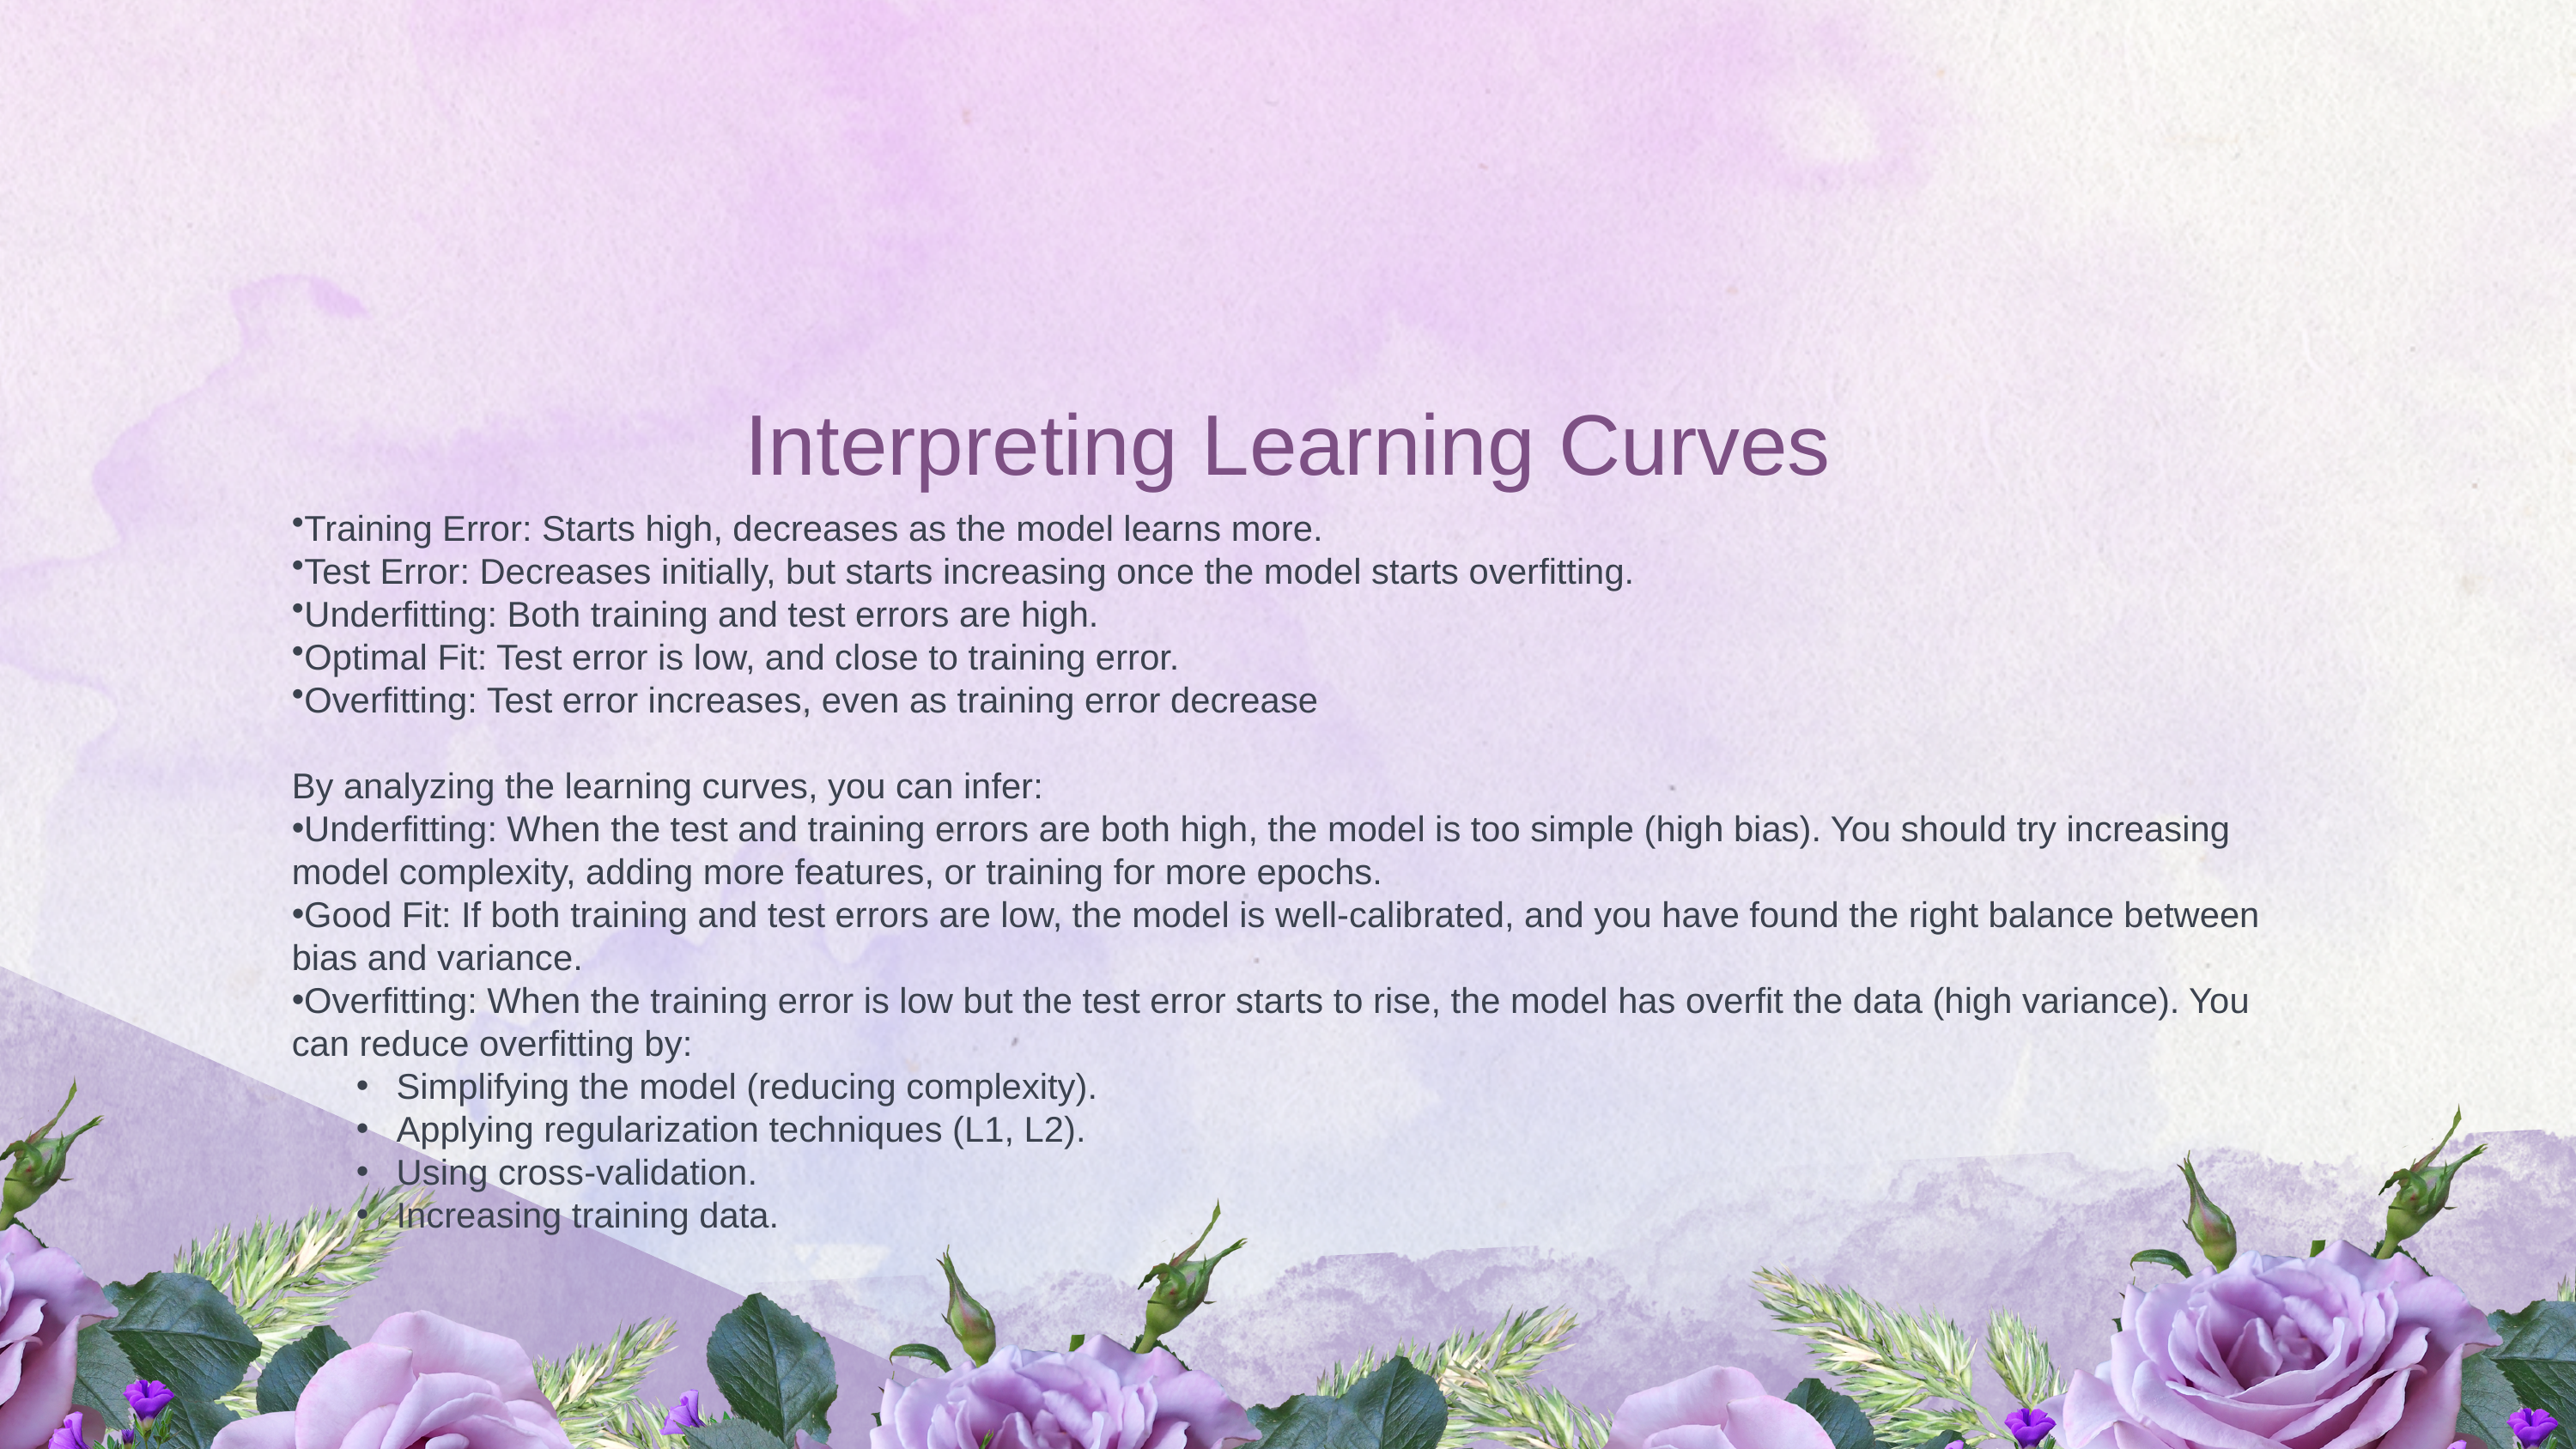

Interpreting Learning Curves
Training Error: Starts high, decreases as the model learns more.
Test Error: Decreases initially, but starts increasing once the model starts overfitting.
Underfitting: Both training and test errors are high.
Optimal Fit: Test error is low, and close to training error.
Overfitting: Test error increases, even as training error decrease

By analyzing the learning curves, you can infer:
Underfitting: When the test and training errors are both high, the model is too simple (high bias). You should try increasing model complexity, adding more features, or training for more epochs.
Good Fit: If both training and test errors are low, the model is well-calibrated, and you have found the right balance between bias and variance.
Overfitting: When the training error is low but the test error starts to rise, the model has overfit the data (high variance). You can reduce overfitting by:
Simplifying the model (reducing complexity).
Applying regularization techniques (L1, L2).
Using cross-validation.
Increasing training data.